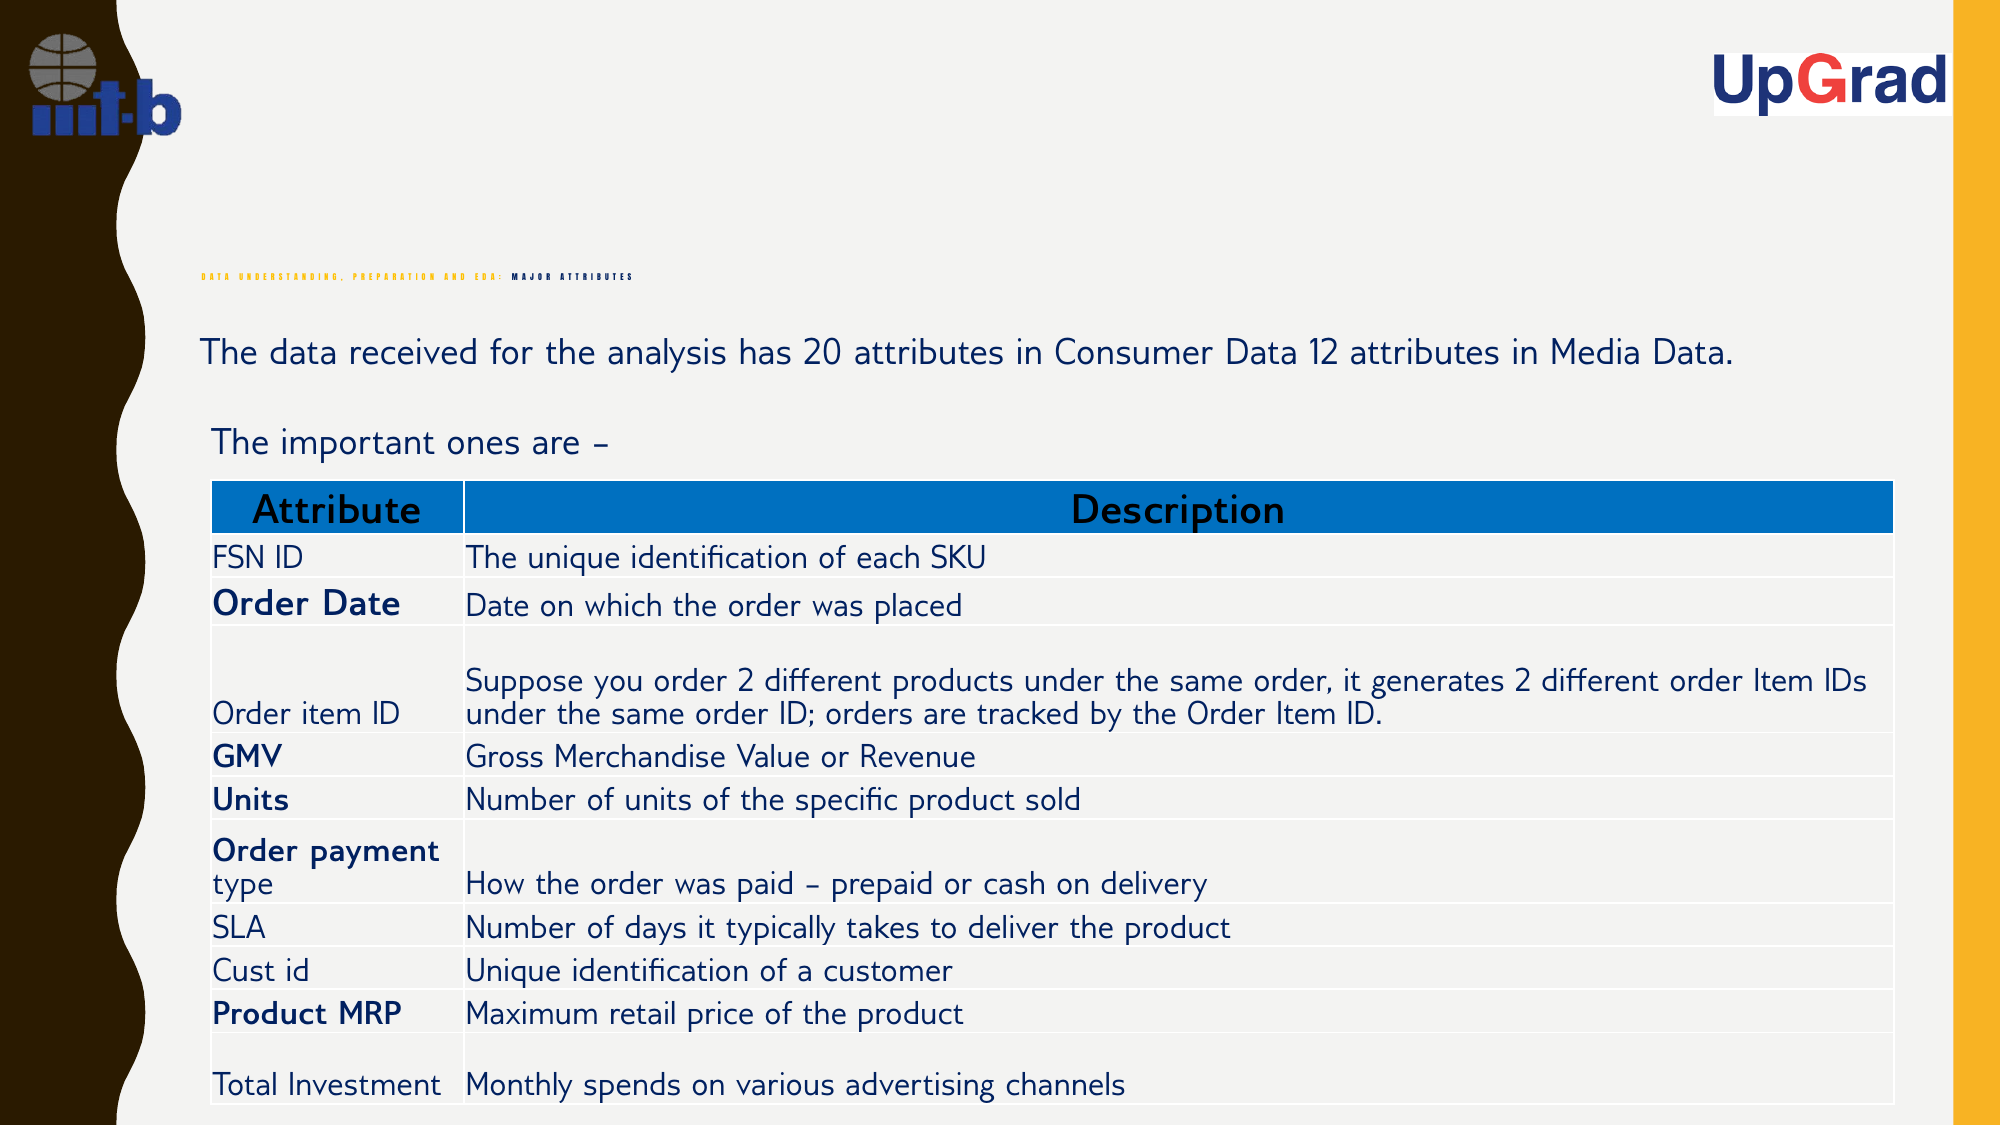

# Data Understanding, Preparation and EDA: Major Attributes
| Attribute | Description |
| --- | --- |
| FSN ID | The unique identification of each SKU |
| Order Date | Date on which the order was placed |
| Order item ID | Suppose you order 2 different products under the same order, it generates 2 different order Item IDs under the same order ID; orders are tracked by the Order Item ID. |
| GMV | Gross Merchandise Value or Revenue |
| Units | Number of units of the specific product sold |
| Order payment type | How the order was paid – prepaid or cash on delivery |
| SLA | Number of days it typically takes to deliver the product |
| Cust id | Unique identification of a customer |
| Product MRP | Maximum retail price of the product |
| Total Investment | Monthly spends on various advertising channels |
The data received for the analysis has 20 attributes in Consumer Data 12 attributes in Media Data.

 The important ones are –